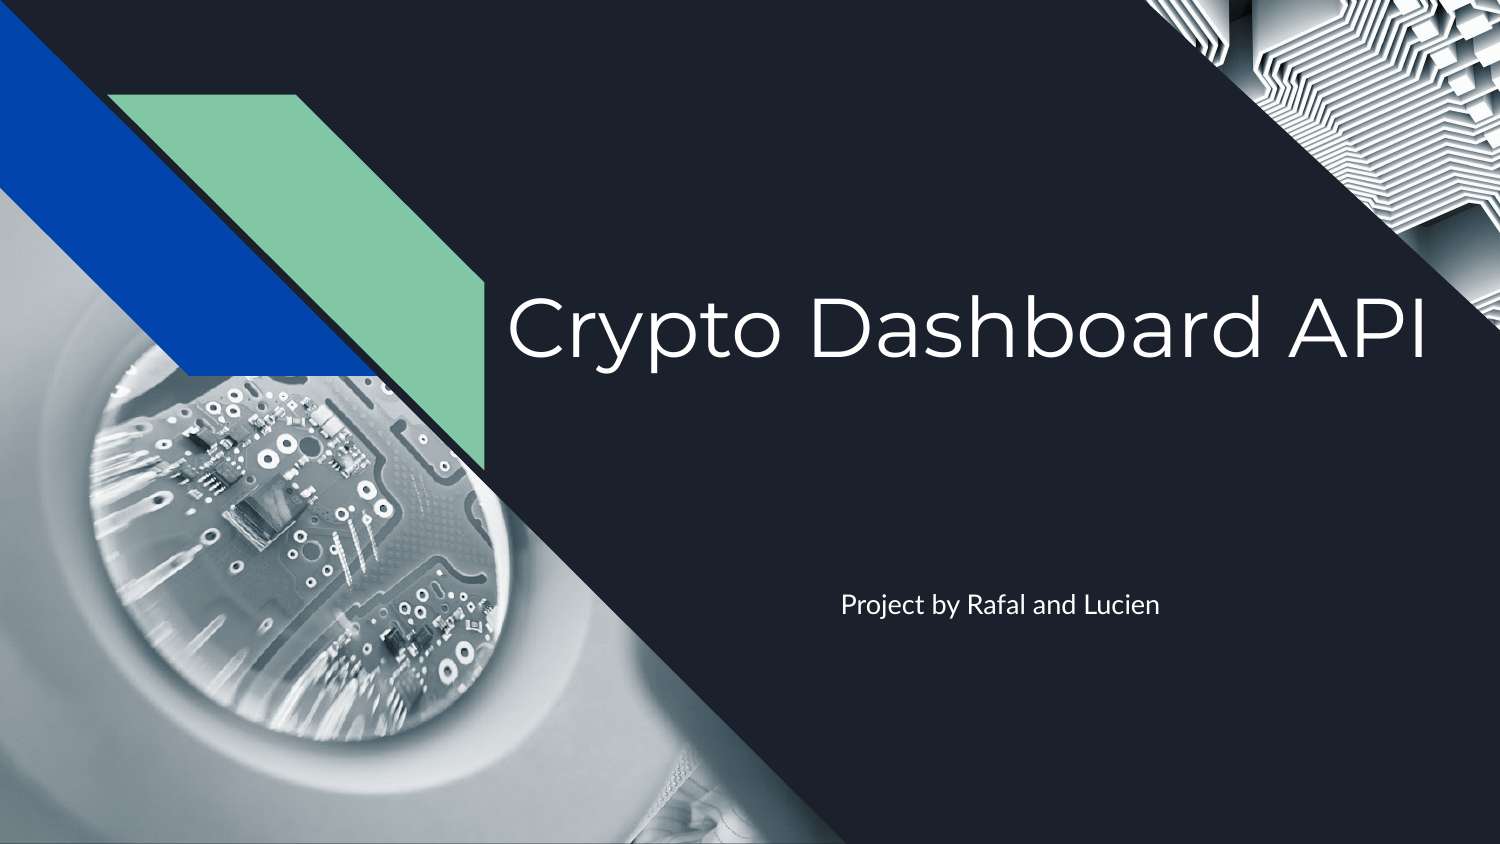

# Crypto Dashboard API
Project by Rafal and Lucien